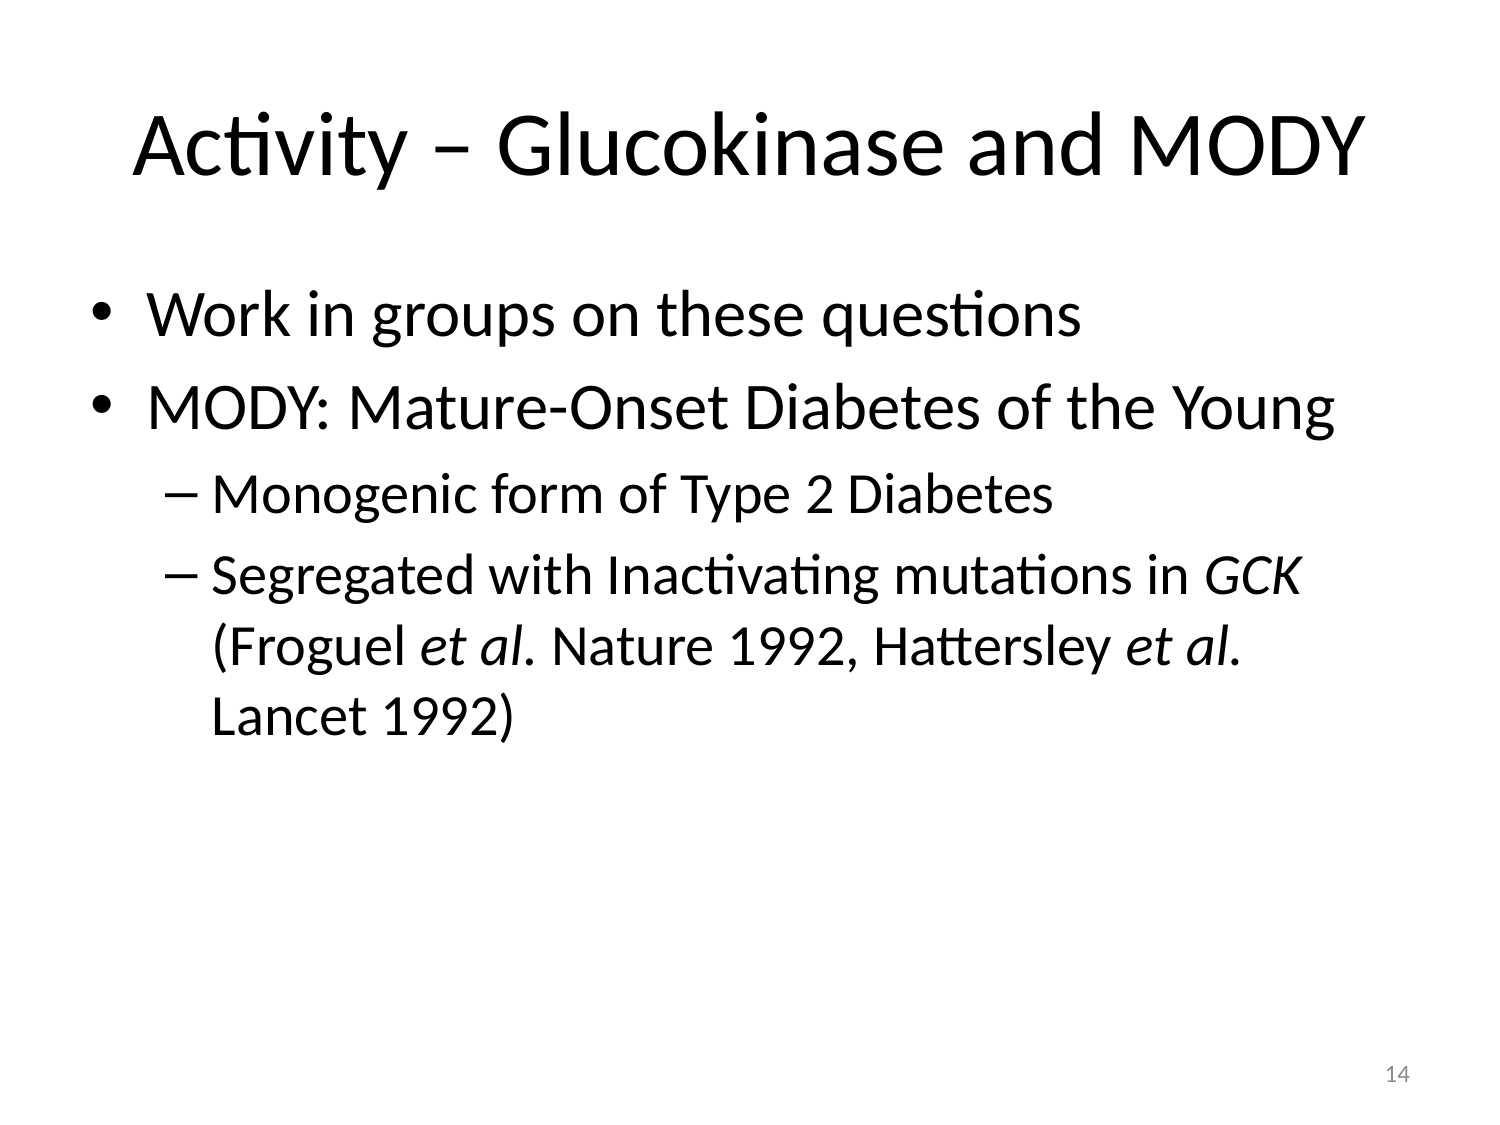

# Activity – Glucokinase and MODY
Work in groups on these questions
MODY: Mature-Onset Diabetes of the Young
Monogenic form of Type 2 Diabetes
Segregated with Inactivating mutations in GCK (Froguel et al. Nature 1992, Hattersley et al. Lancet 1992)

14